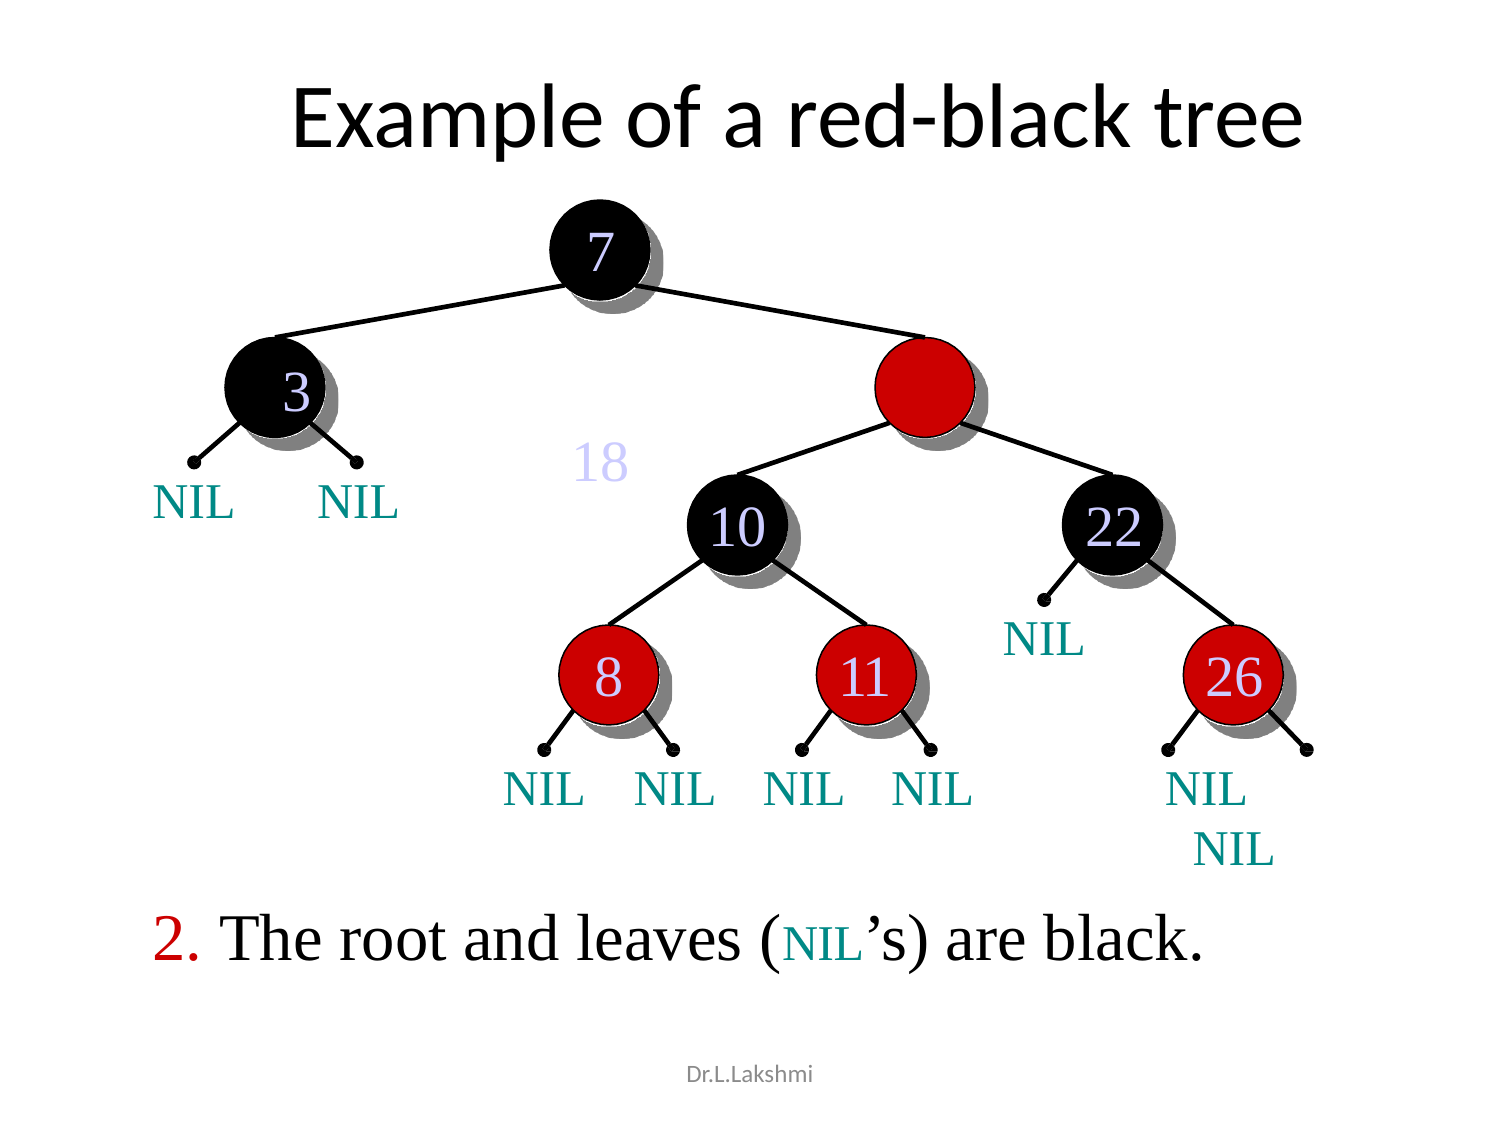

# Example of a red-black tree

7

3	18

NIL	NIL

10	22

NIL

8
11
26
NIL	NIL

NIL	NIL	NIL	NIL
2. The root and leaves (NIL’s) are black.
Dr.L.Lakshmi